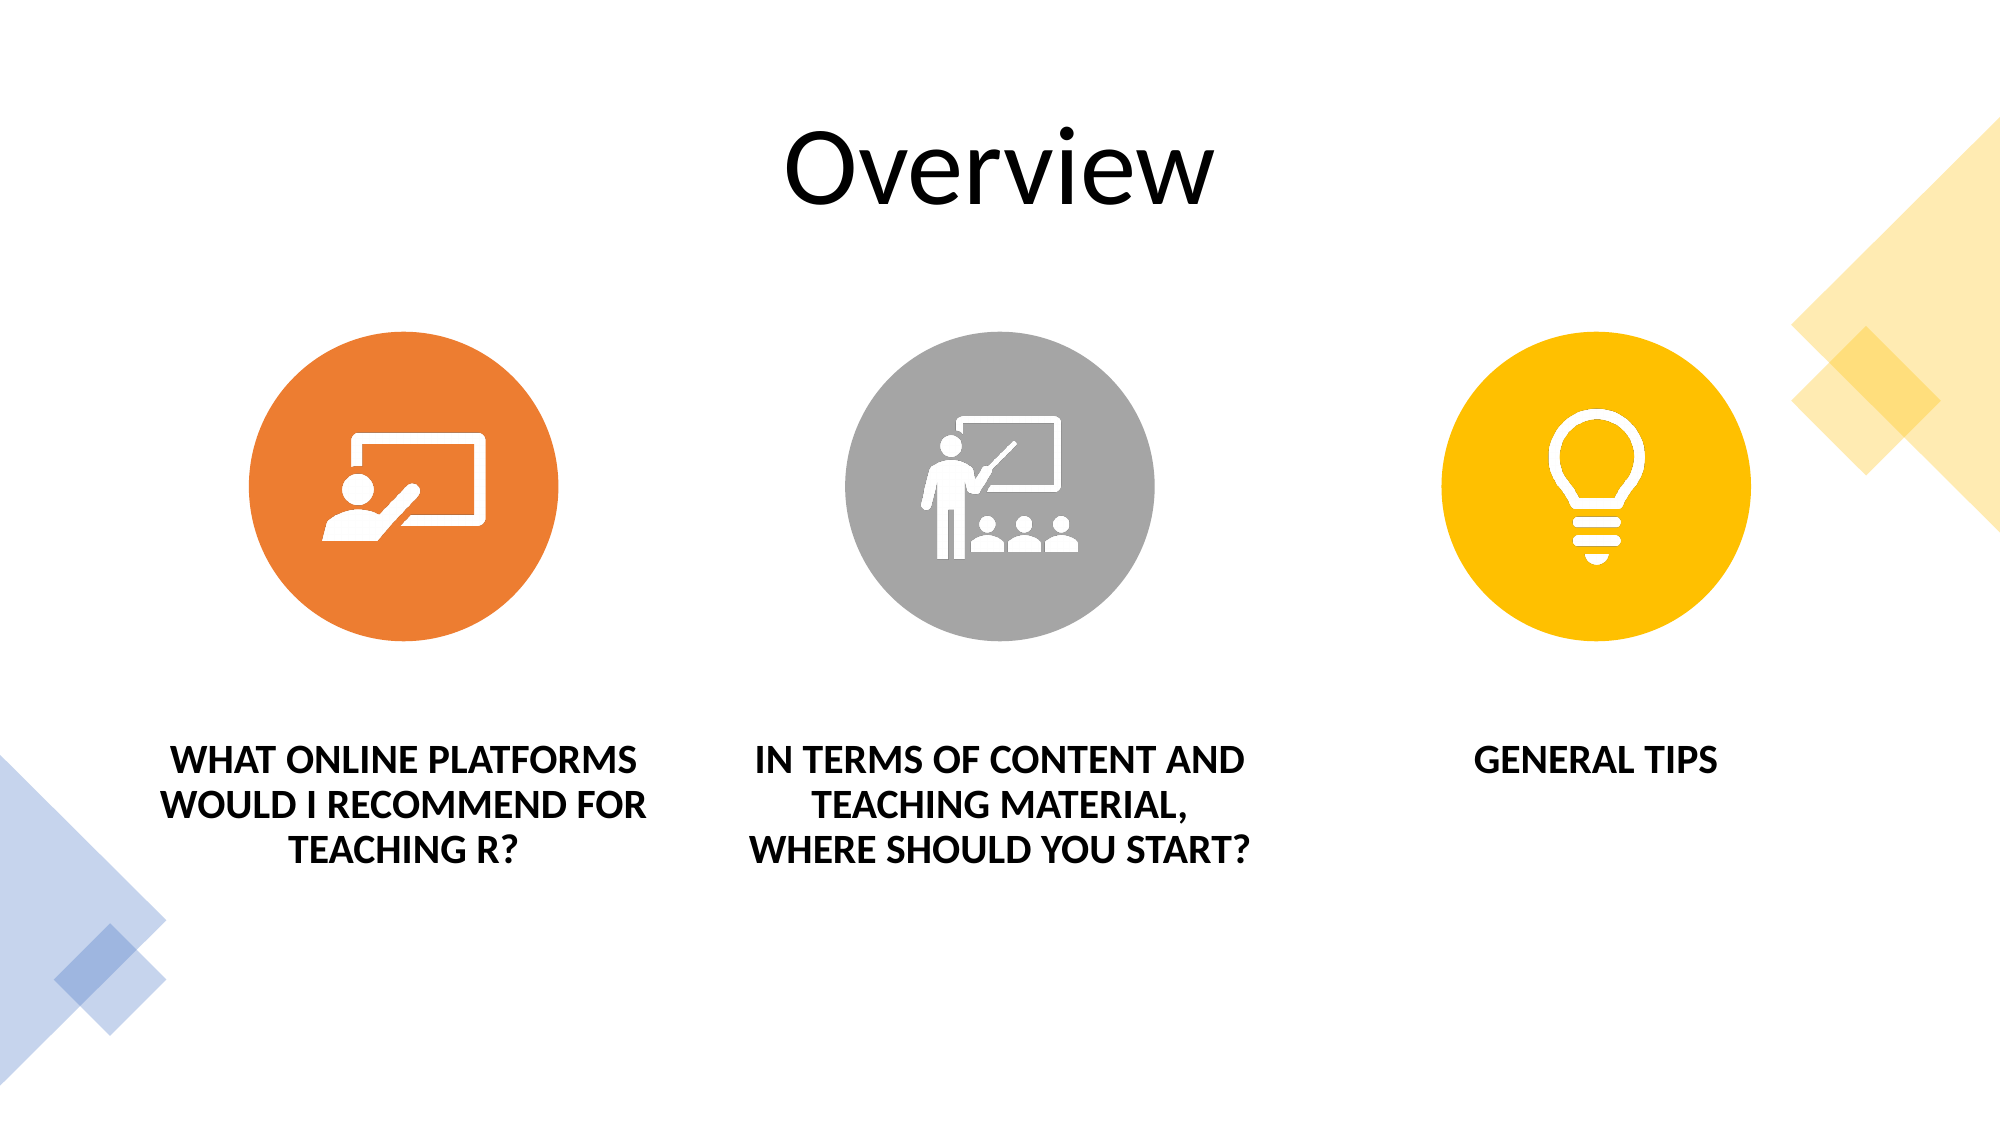

# Overview

What online platforms would I recommend for teaching R?
In terms of content and teaching material, where should you start?
General Tips

2